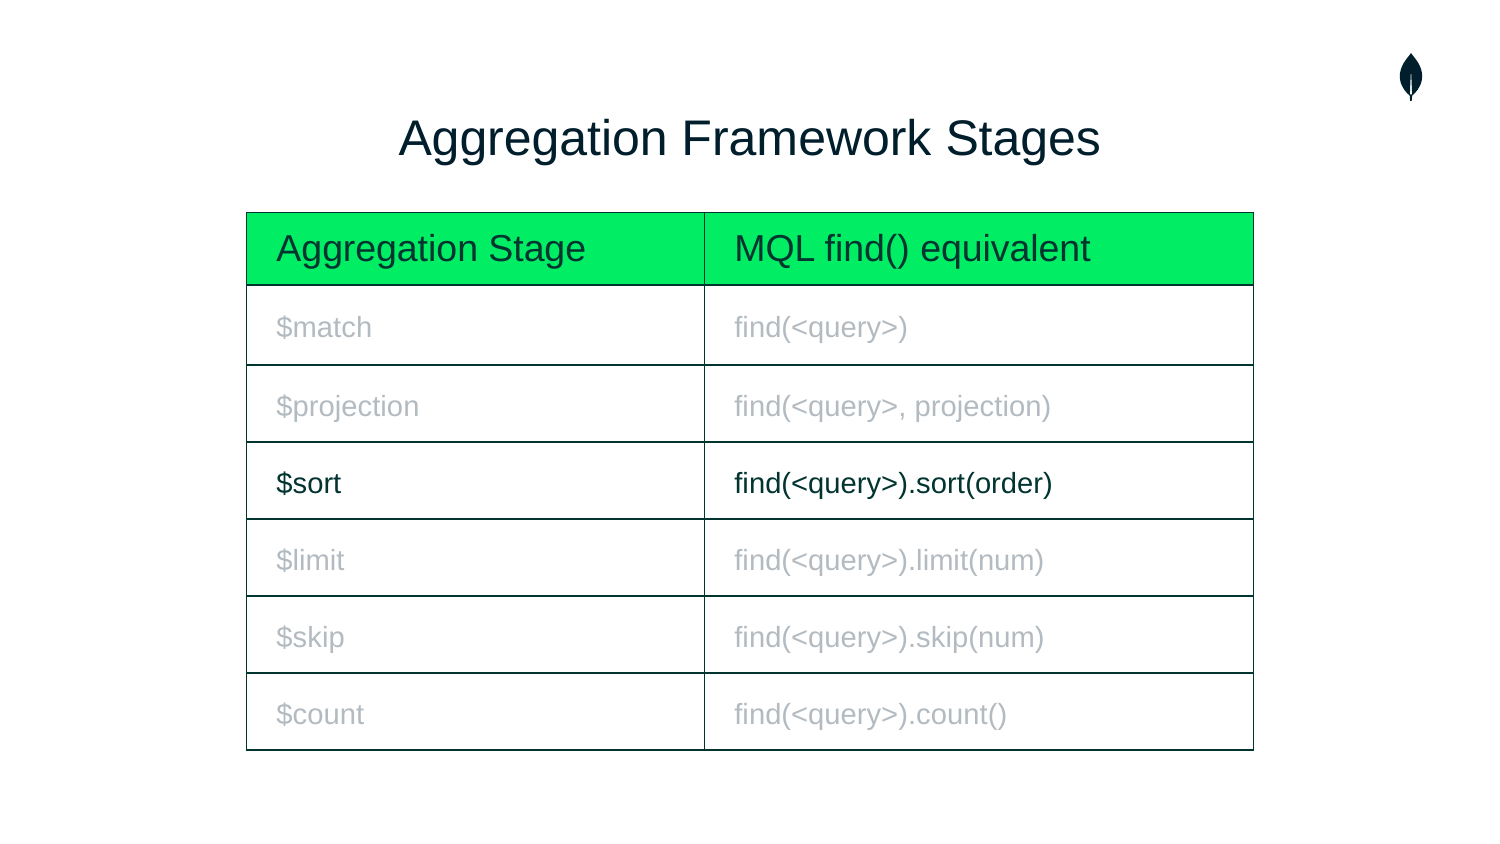

Aggregation Framework Stages
| Aggregation Stage | MQL find() equivalent |
| --- | --- |
| $match | find(<query>) |
| $projection | find(<query>, projection) |
| $sort | find(<query>).sort(order) |
| $limit | find(<query>).limit(num) |
| $skip | find(<query>).skip(num) |
| $count | find(<query>).count() |